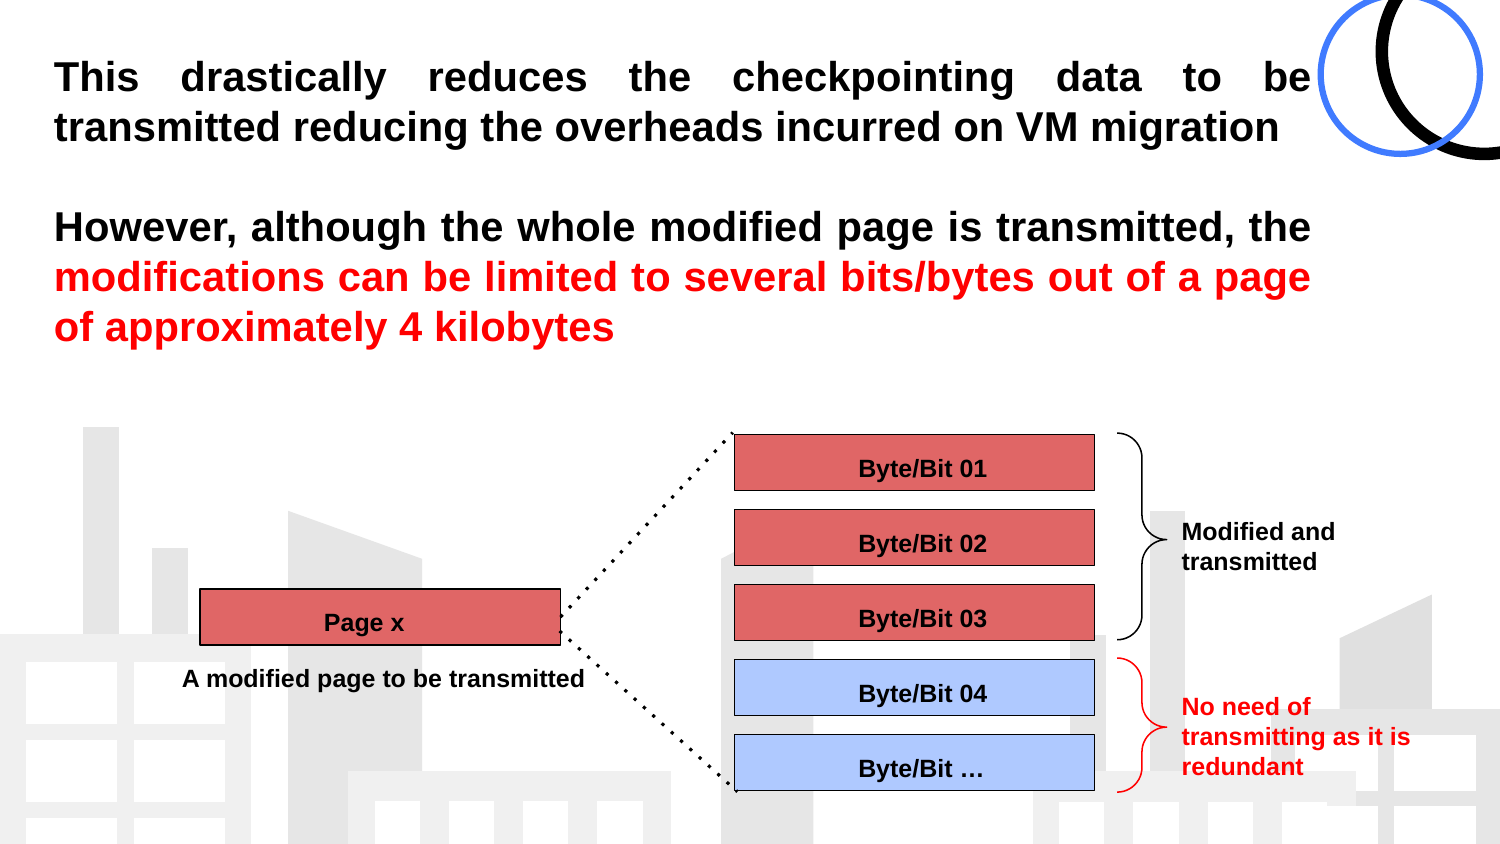

This drastically reduces the checkpointing data to be transmitted reducing the overheads incurred on VM migration

However, although the whole modified page is transmitted, the modifications can be limited to several bits/bytes out of a page of approximately 4 kilobytes

Byte/Bit 01
Modified and
transmitted

Byte/Bit 02

Byte/Bit 03

Page x
A modified page to be transmitted

Byte/Bit 04
No need of transmitting as it is redundant

Byte/Bit …